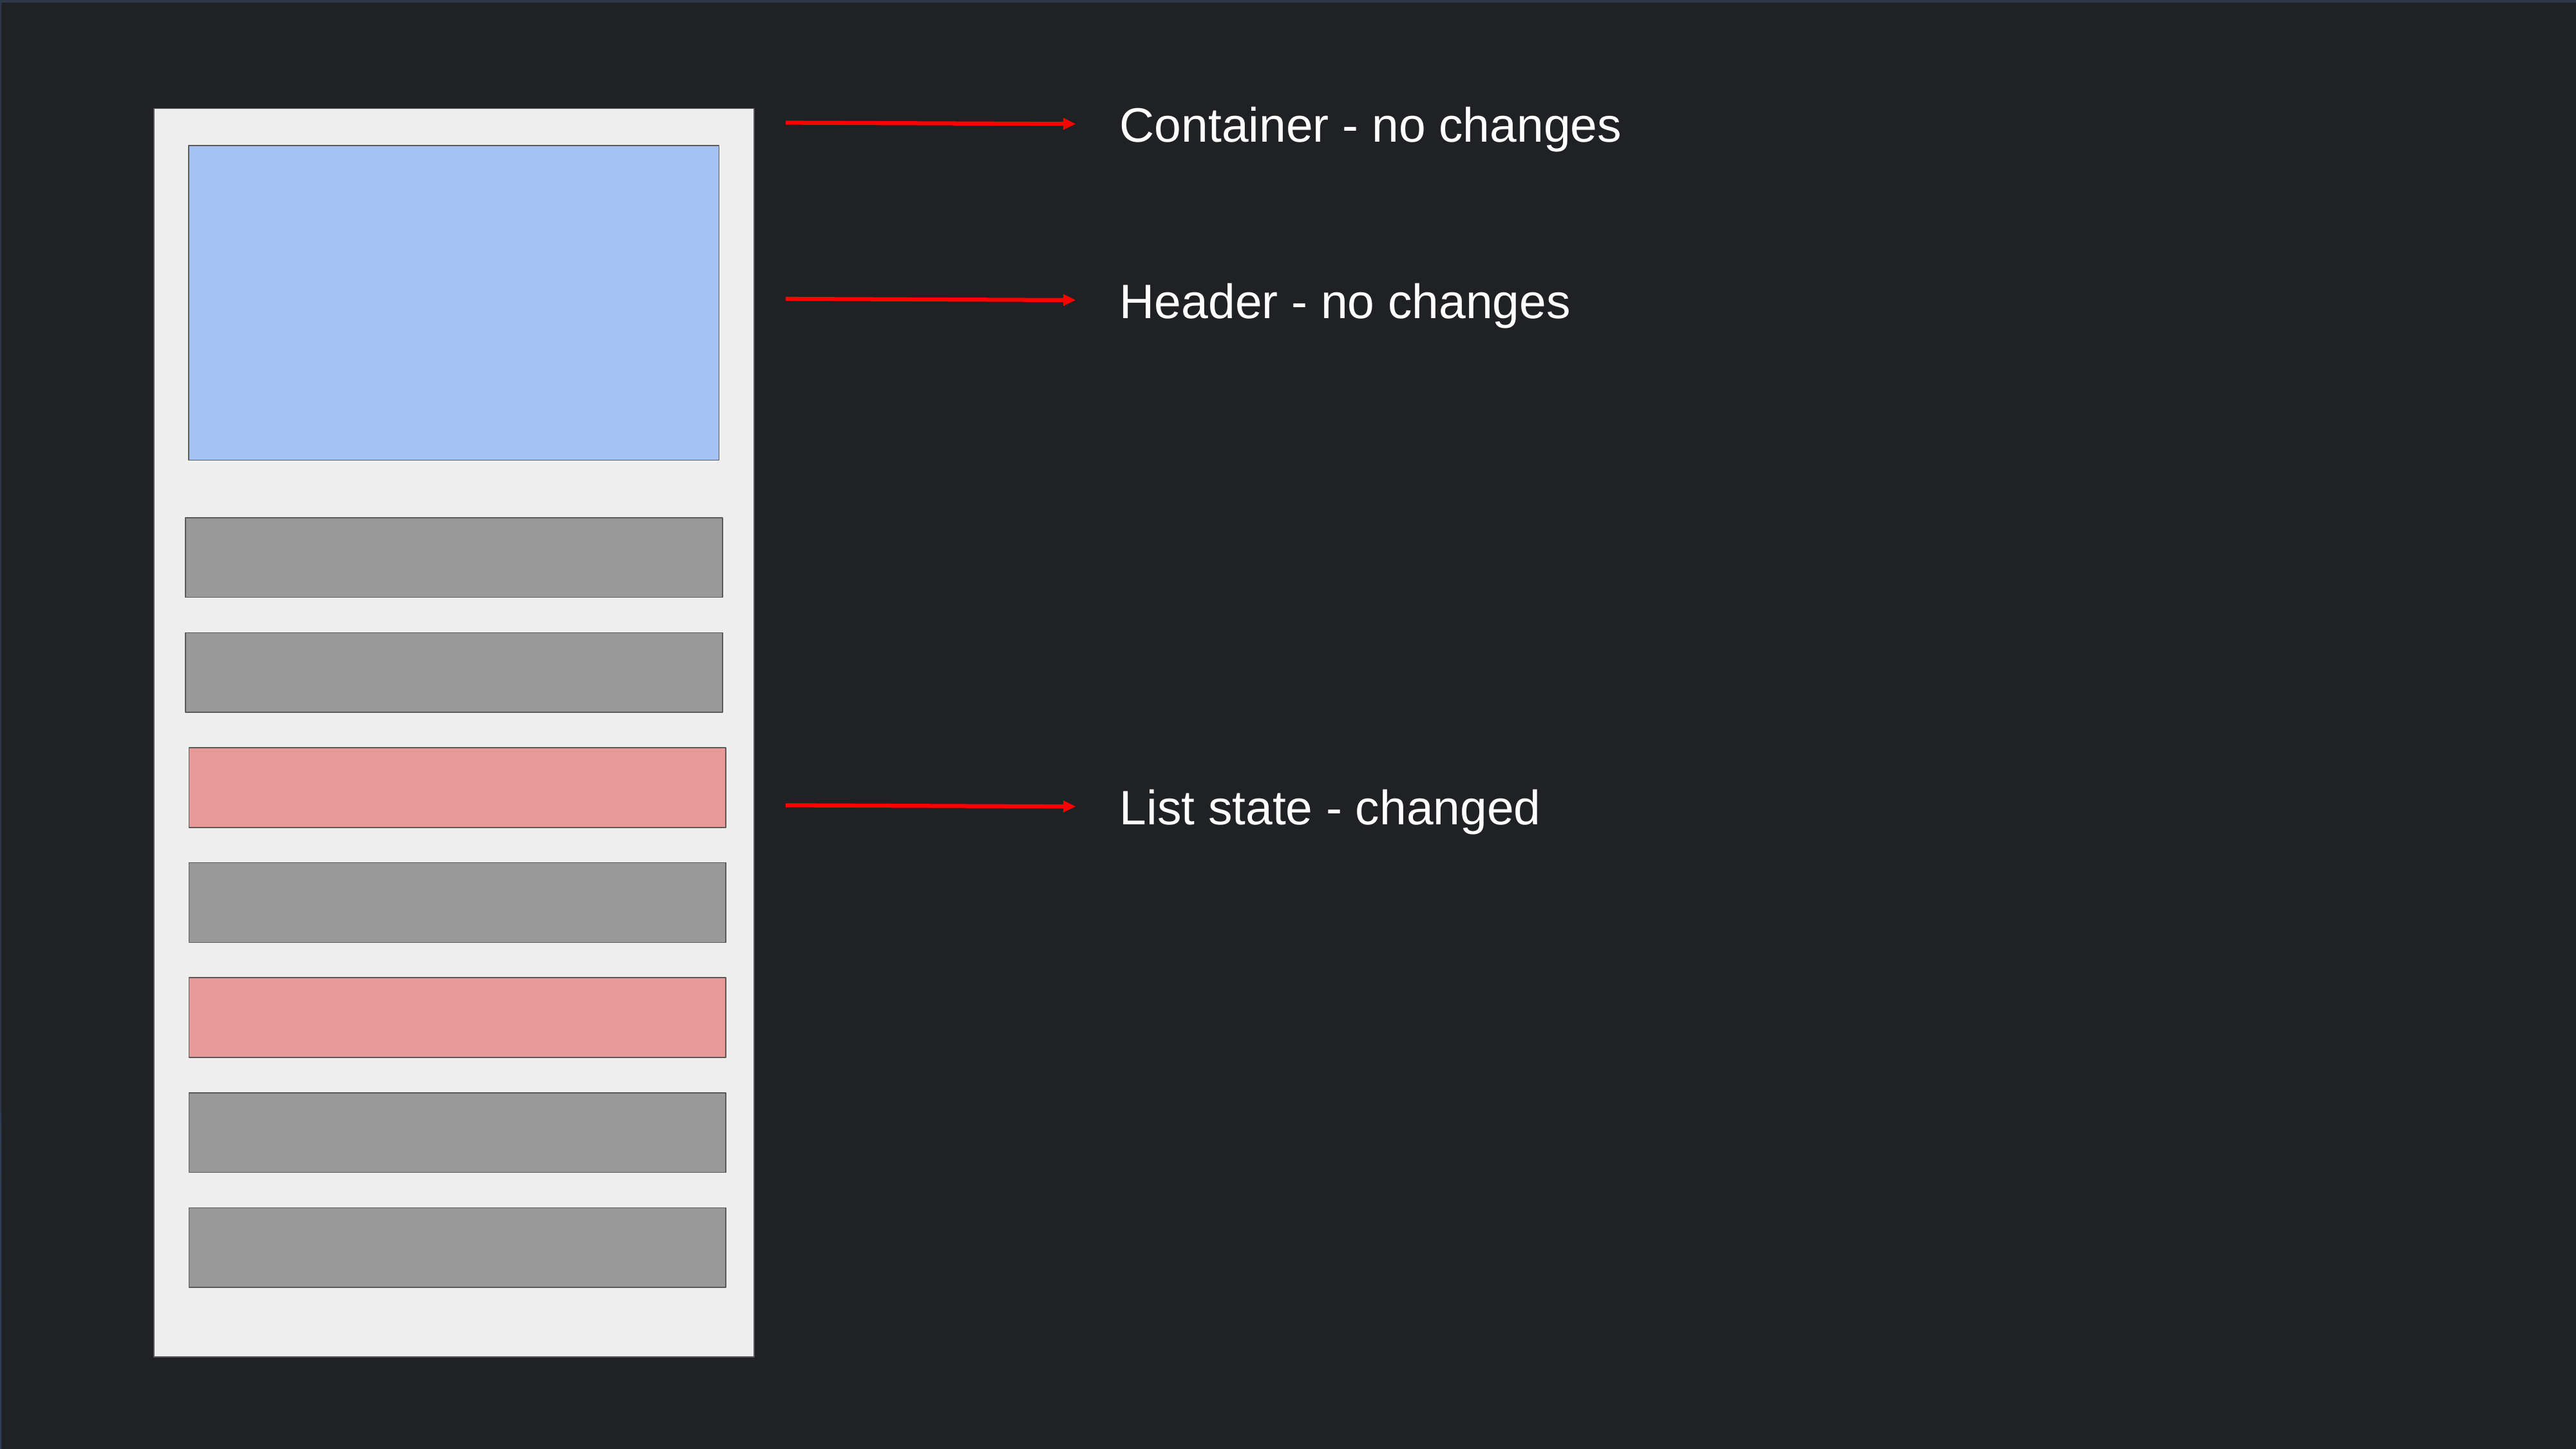

Container - no changes

Header - no changes

List state - changed